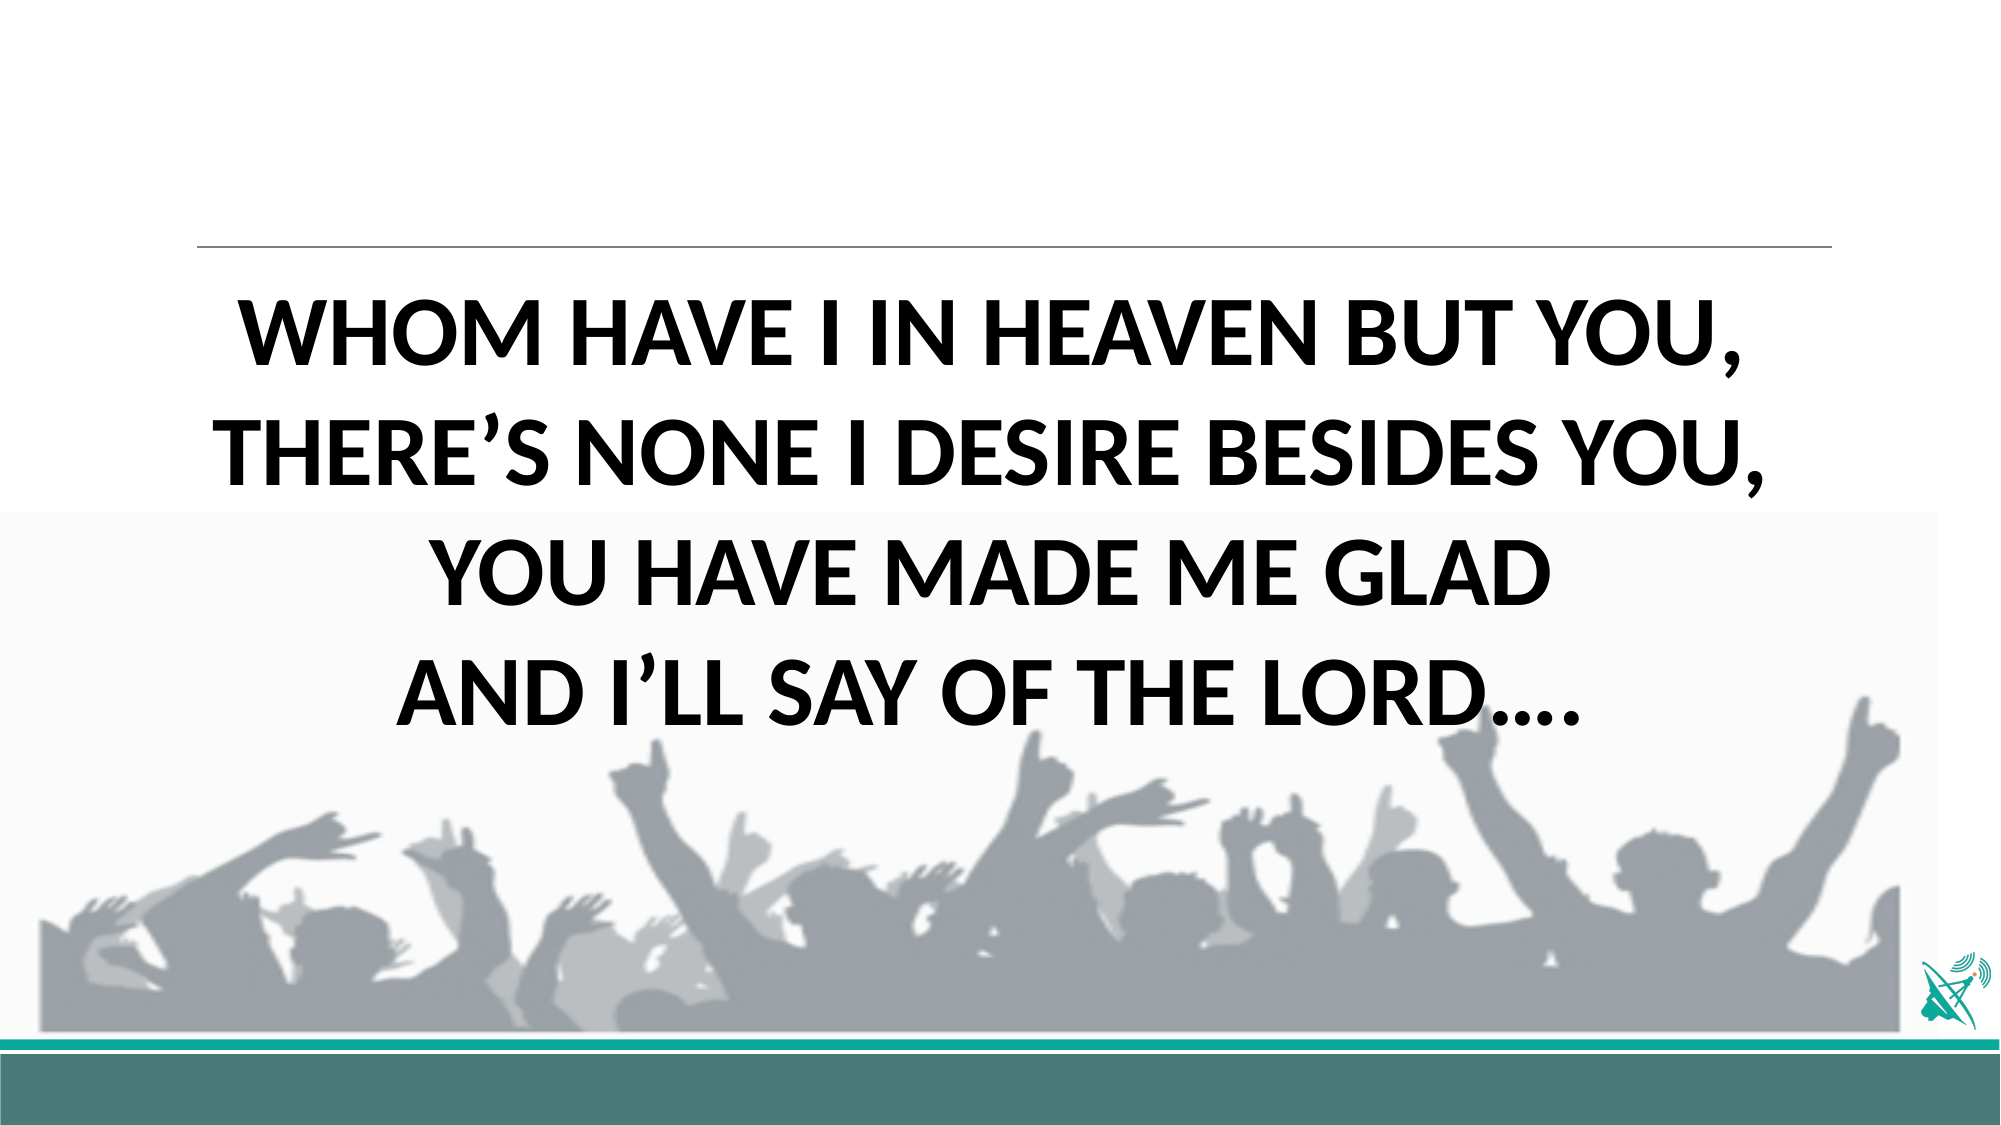

WHOM HAVE I IN HEAVEN BUT YOU,
THERE’S NONE I DESIRE BESIDES YOU,
YOU HAVE MADE ME GLAD
AND I’LL SAY OF THE LORD….